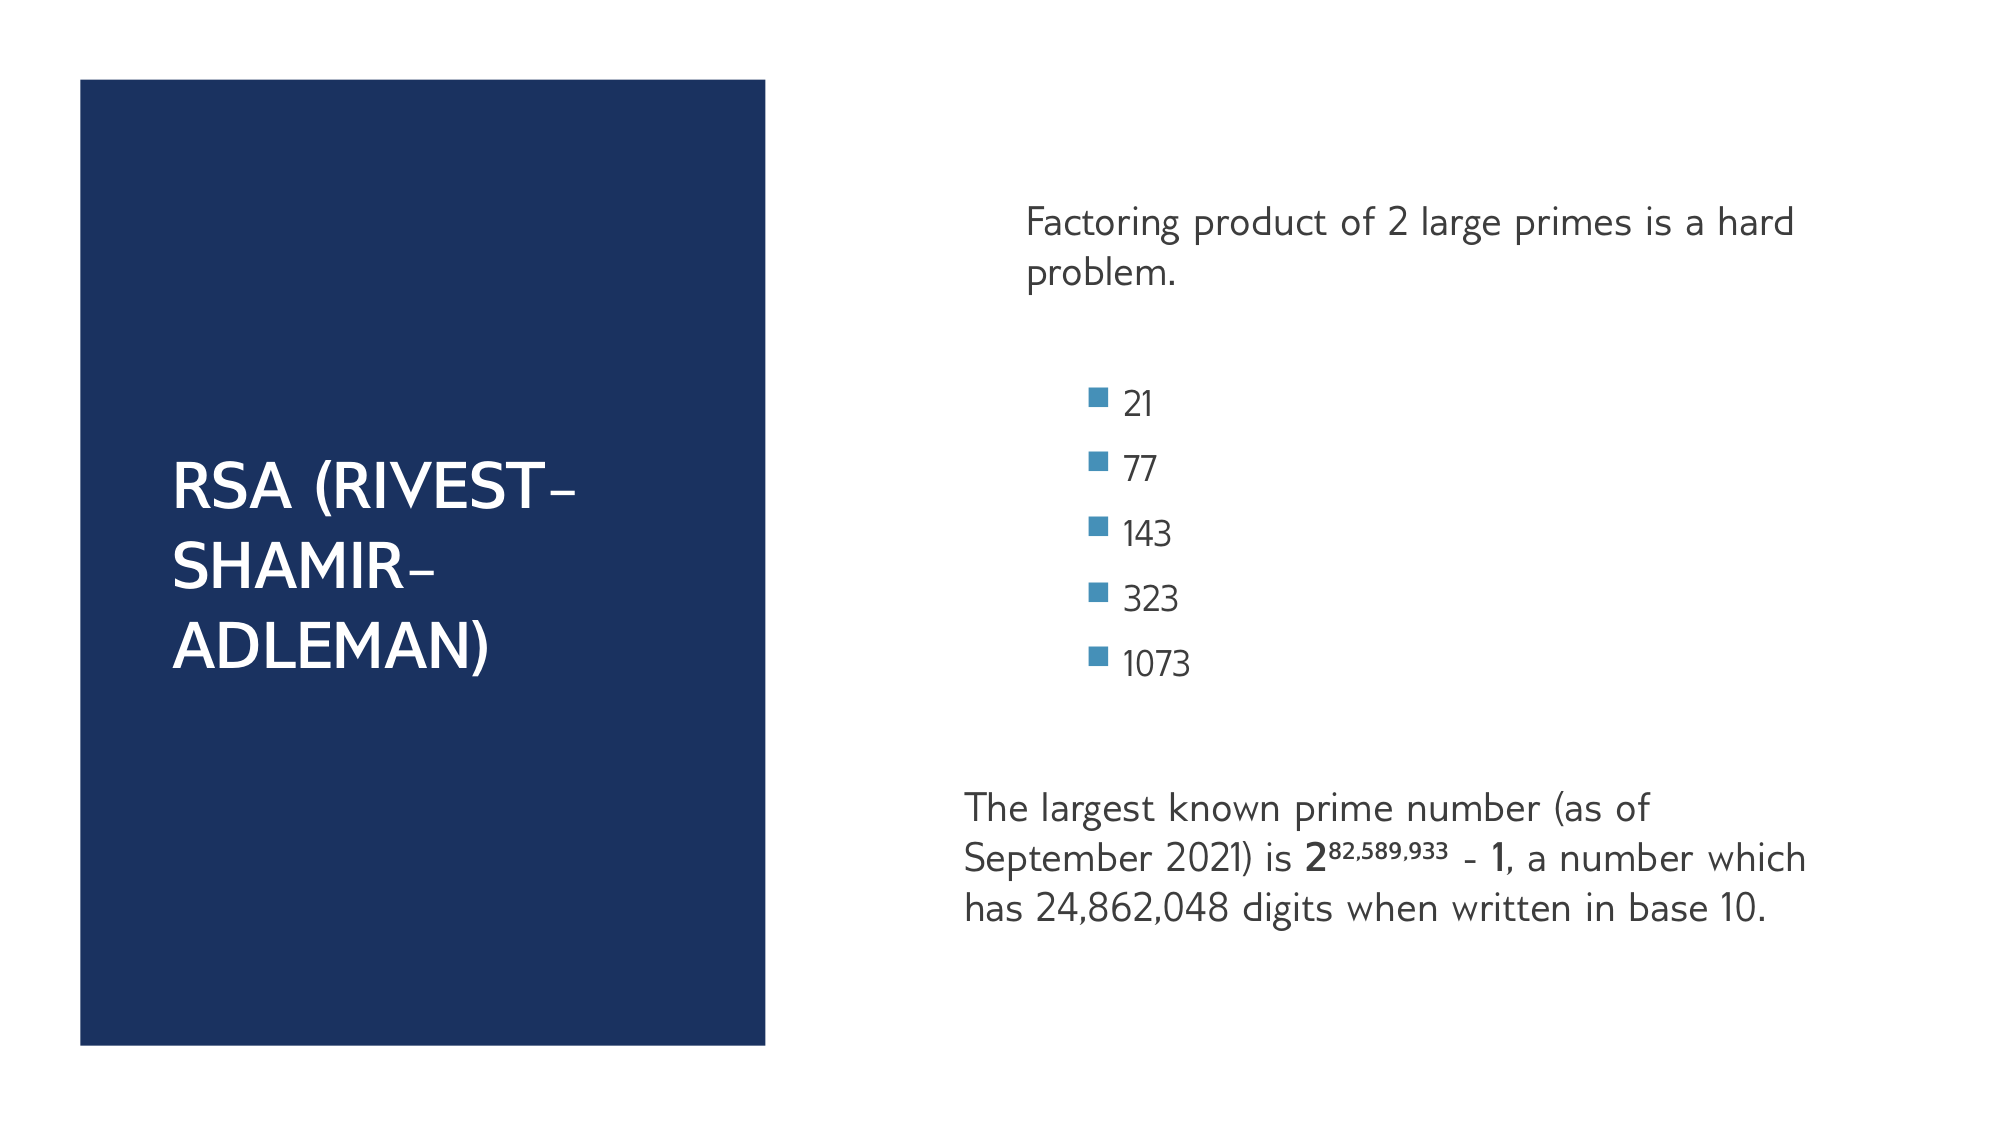

# RSA (Rivest–Shamir–Adleman)
Factoring product of 2 large primes is a hard problem.

21
77
143
323
1073

The largest known prime number (as of September 2021) is 282,589,933 − 1, a number which has 24,862,048 digits when written in base 10.